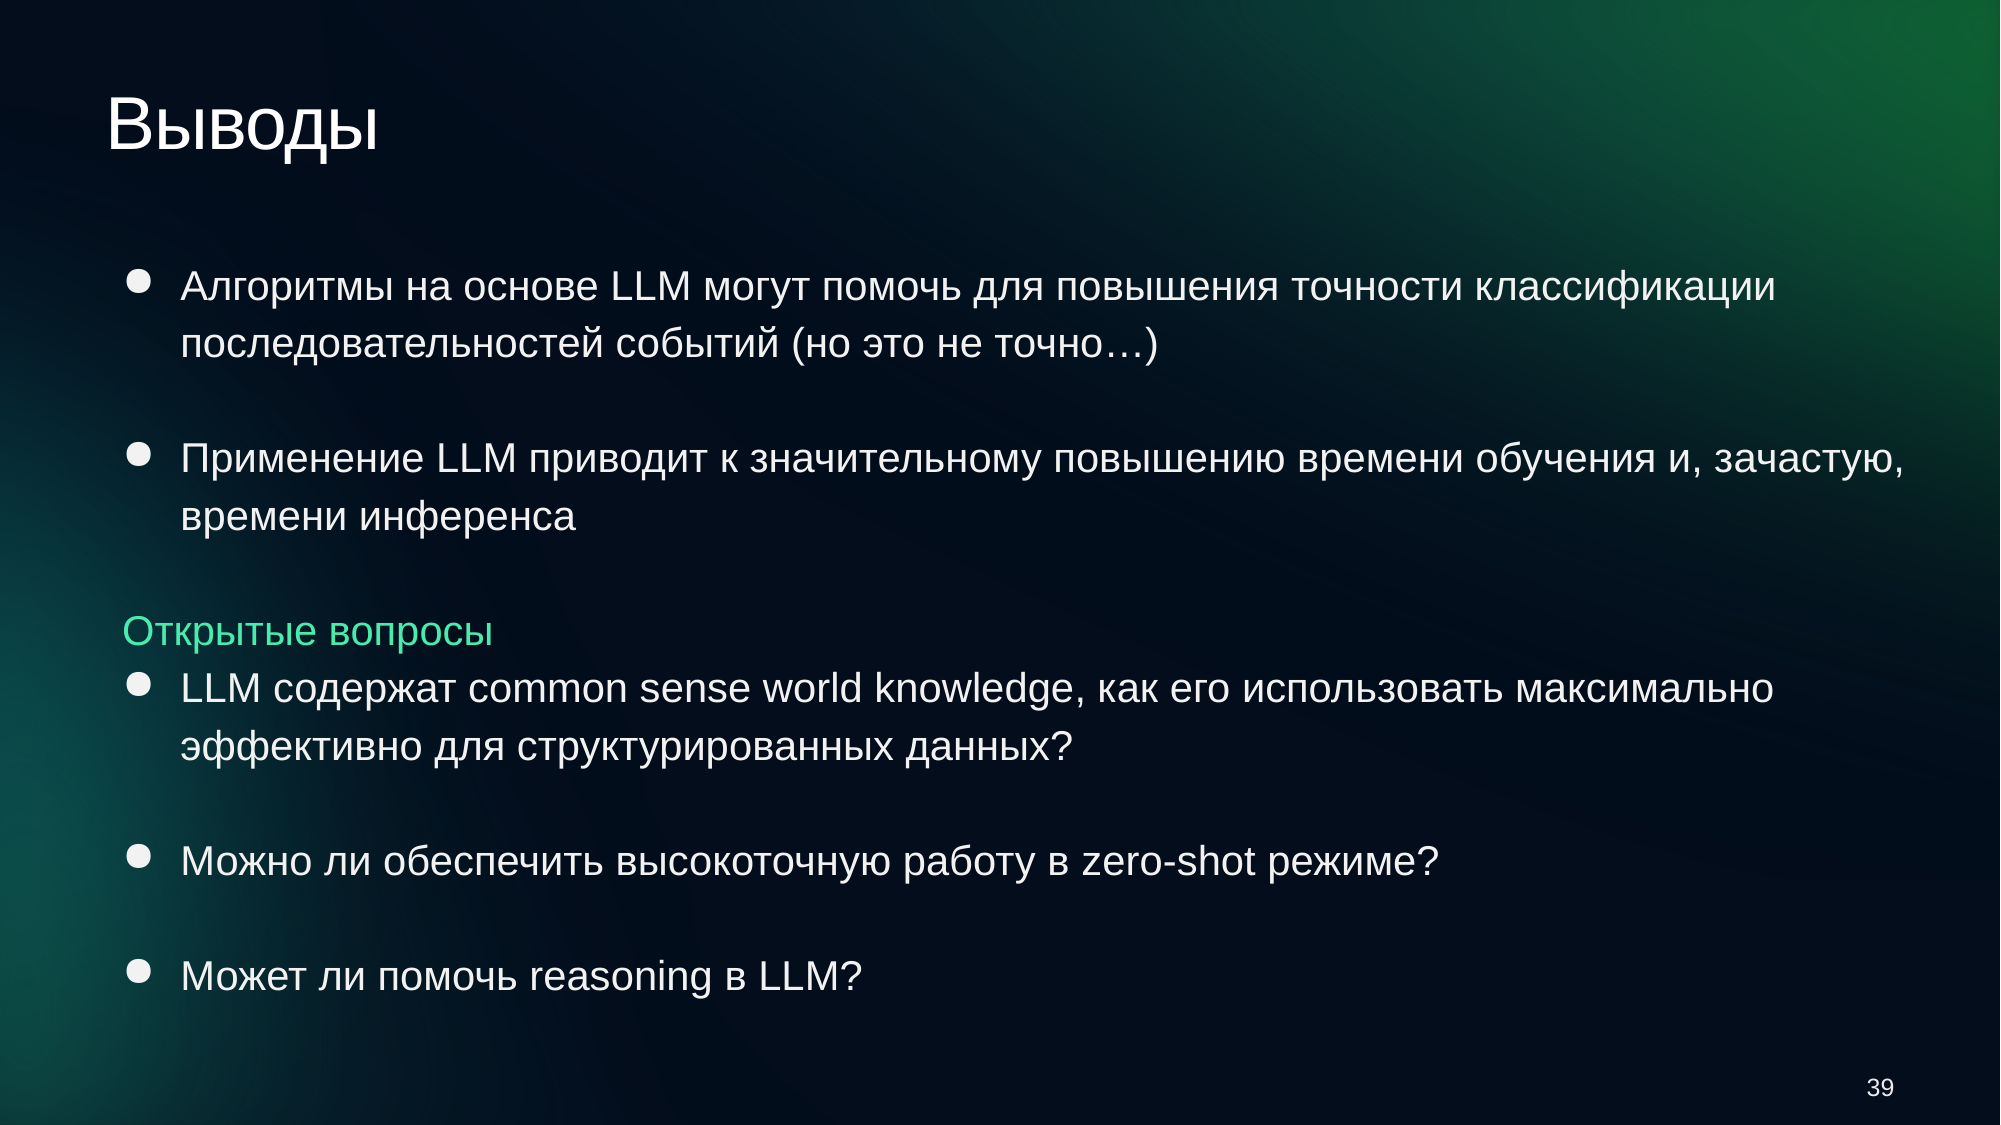

# Выводы
Алгоритмы на основе LLM могут помочь для повышения точности классификации последовательностей событий (но это не точно…)

Применение LLM приводит к значительному повышению времени обучения и, зачастую, времени инференса

Открытые вопросы
LLM содержат common sense world knowledge, как его использовать максимально эффективно для структурированных данных?

Можно ли обеспечить высокоточную работу в zero-shot режиме?

Может ли помочь reasoning в LLM?
39